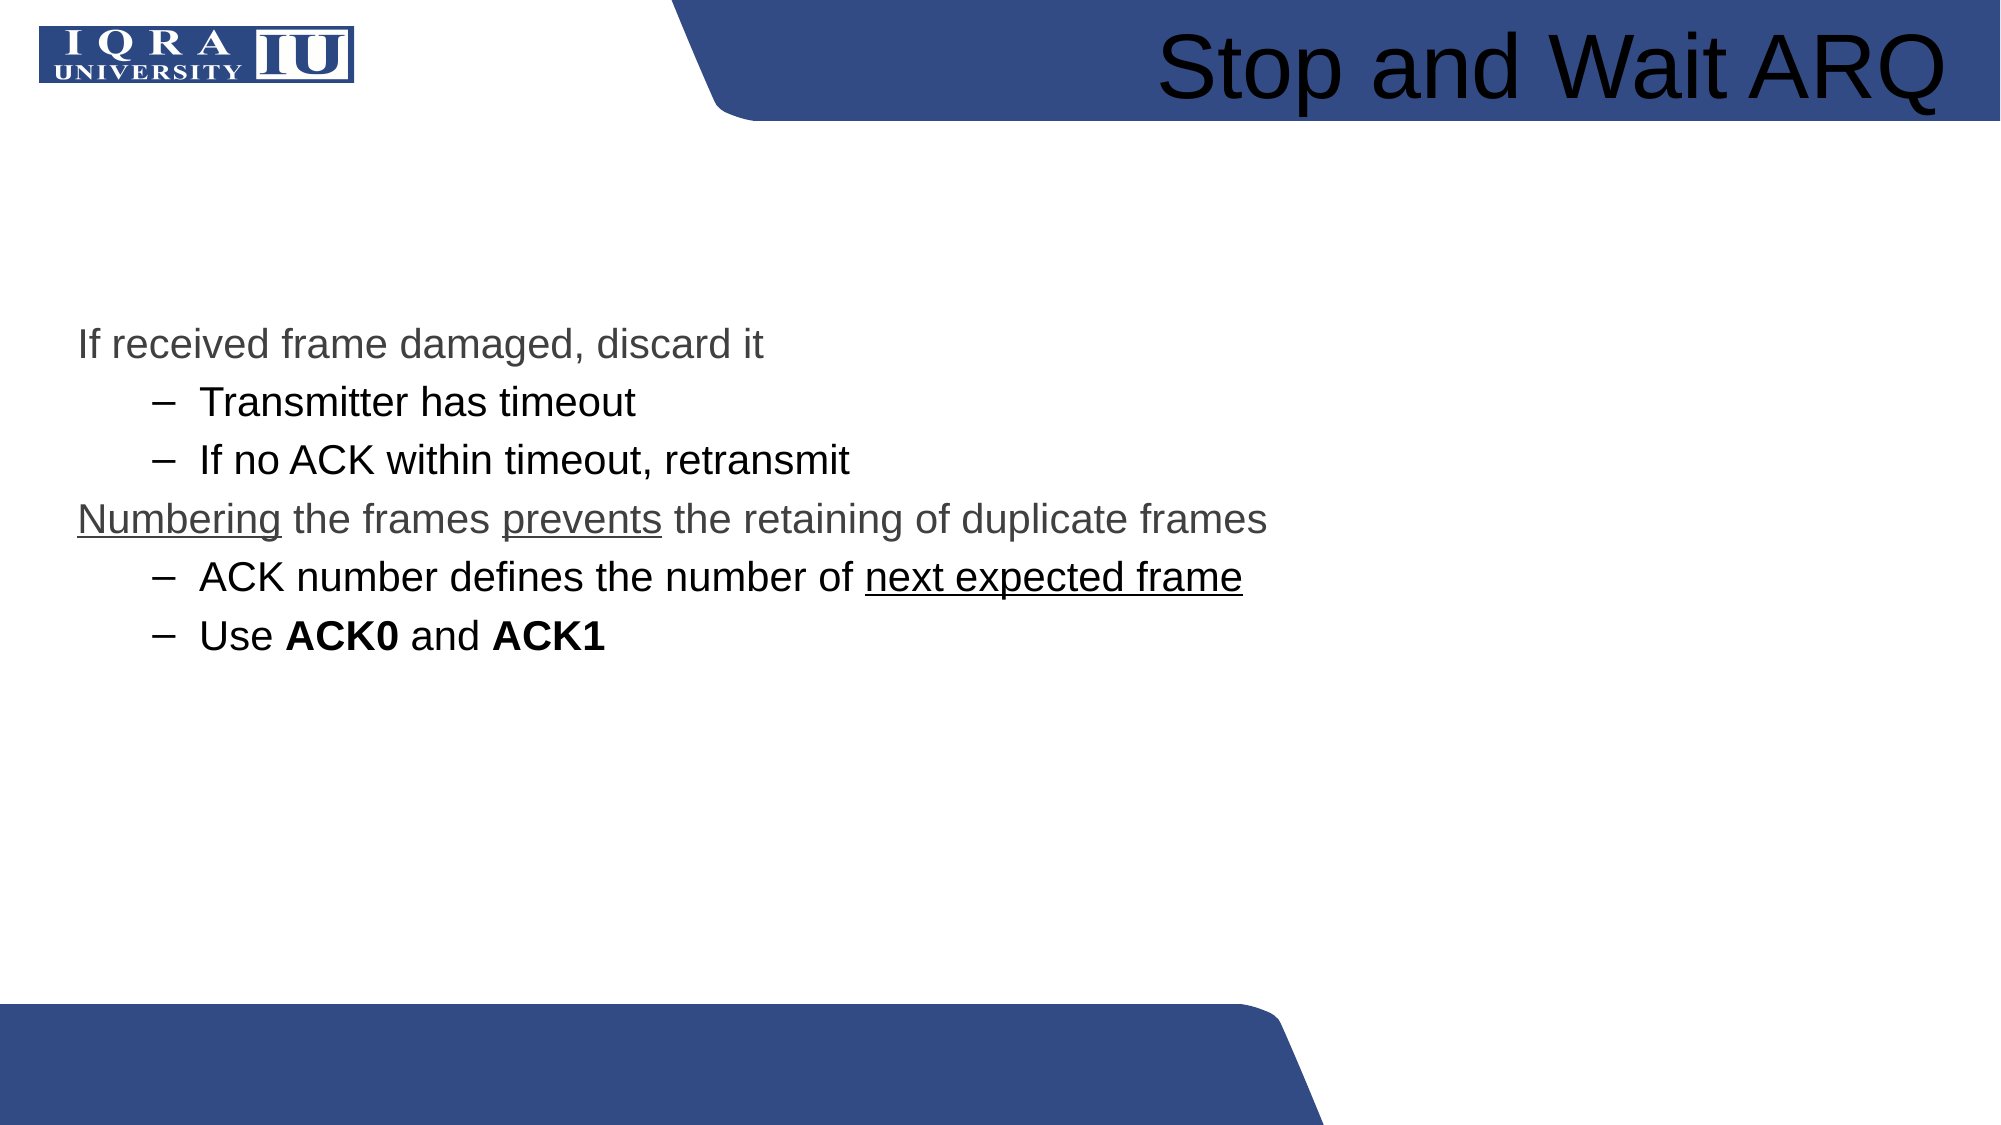

Stop and Wait ARQ
If received frame damaged, discard it
Transmitter has timeout
If no ACK within timeout, retransmit
Numbering the frames prevents the retaining of duplicate frames
ACK number defines the number of next expected frame
Use ACK0 and ACK1